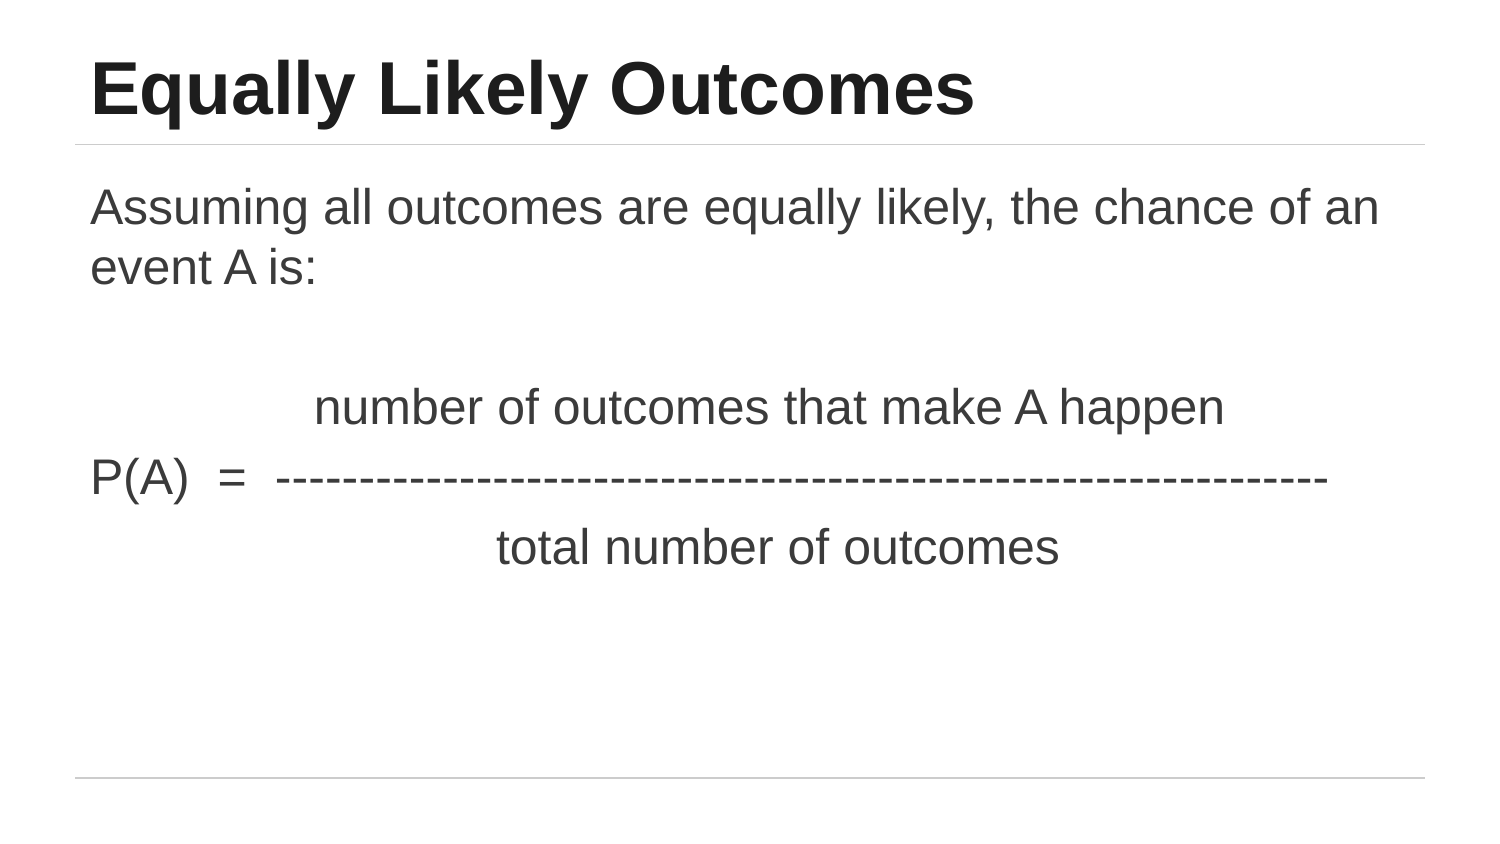

# Equally Likely Outcomes
Assuming all outcomes are equally likely, the chance of an event A is:

                number of outcomes that make A happen
P(A)  =  ---------------------------------------------------------------
                             total number of outcomes